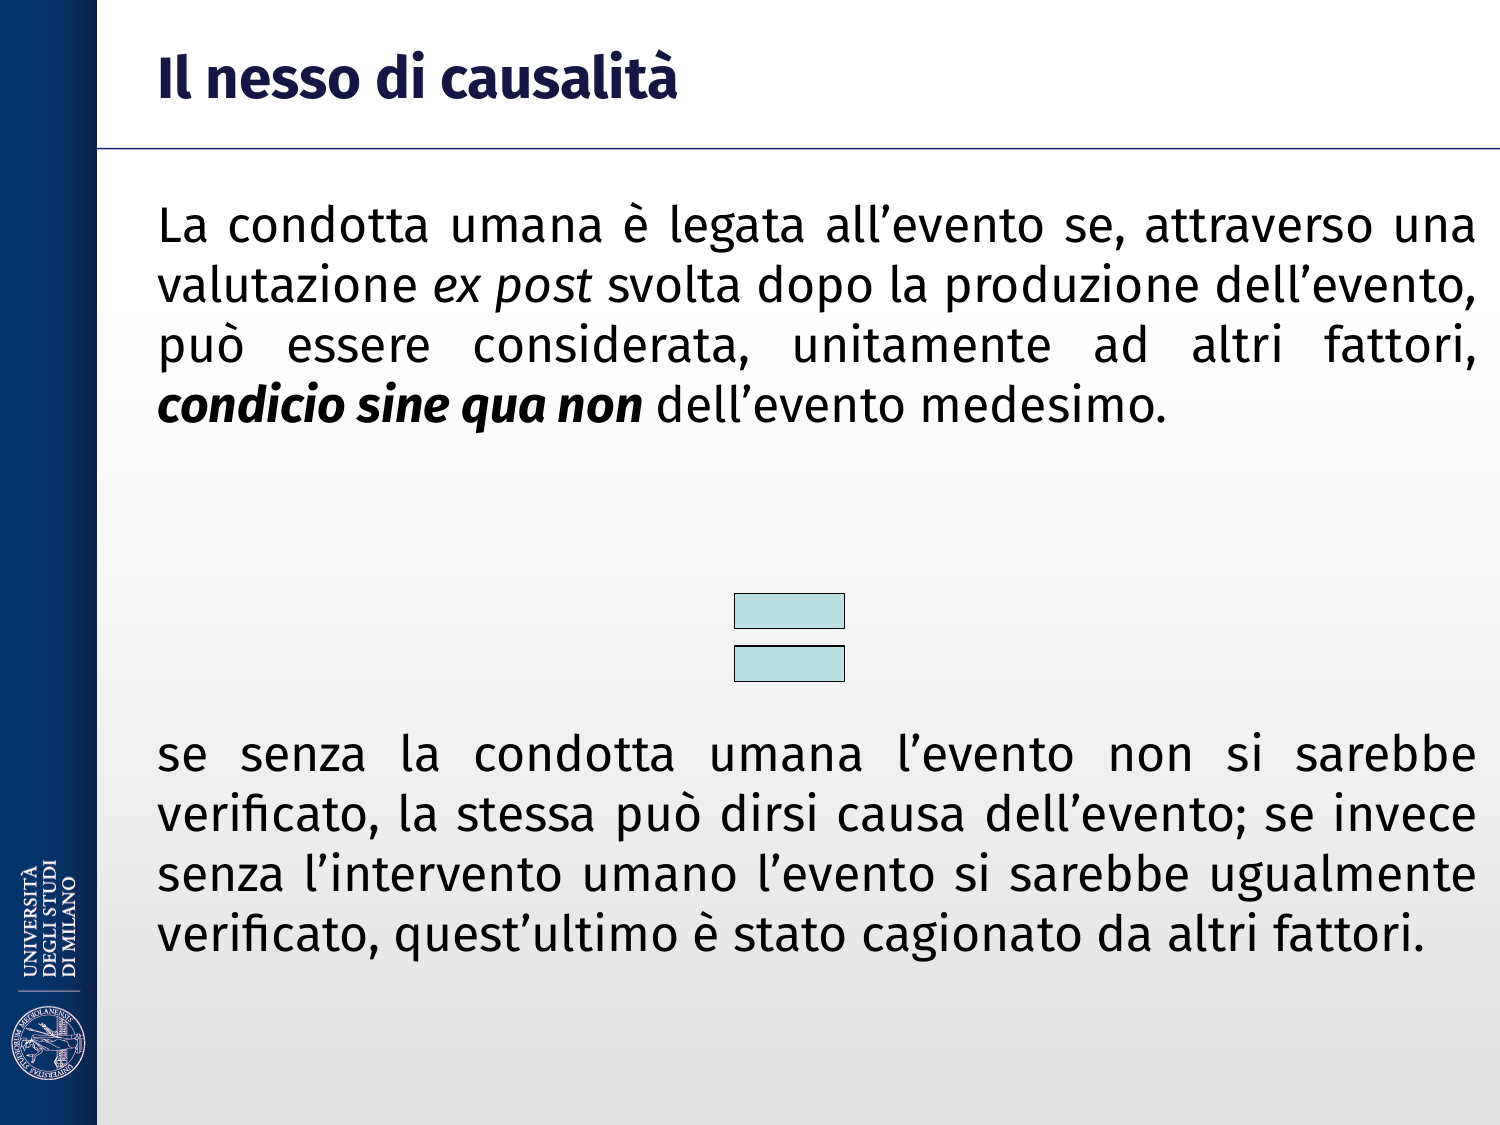

# Il nesso di causalità
La condotta umana è legata all’evento se, attraverso una valutazione ex post svolta dopo la produzione dell’evento, può essere considerata, unitamente ad altri fattori, condicio sine qua non dell’evento medesimo.

se senza la condotta umana l’evento non si sarebbe verificato, la stessa può dirsi causa dell’evento; se invece senza l’intervento umano l’evento si sarebbe ugualmente verificato, quest’ultimo è stato cagionato da altri fattori.